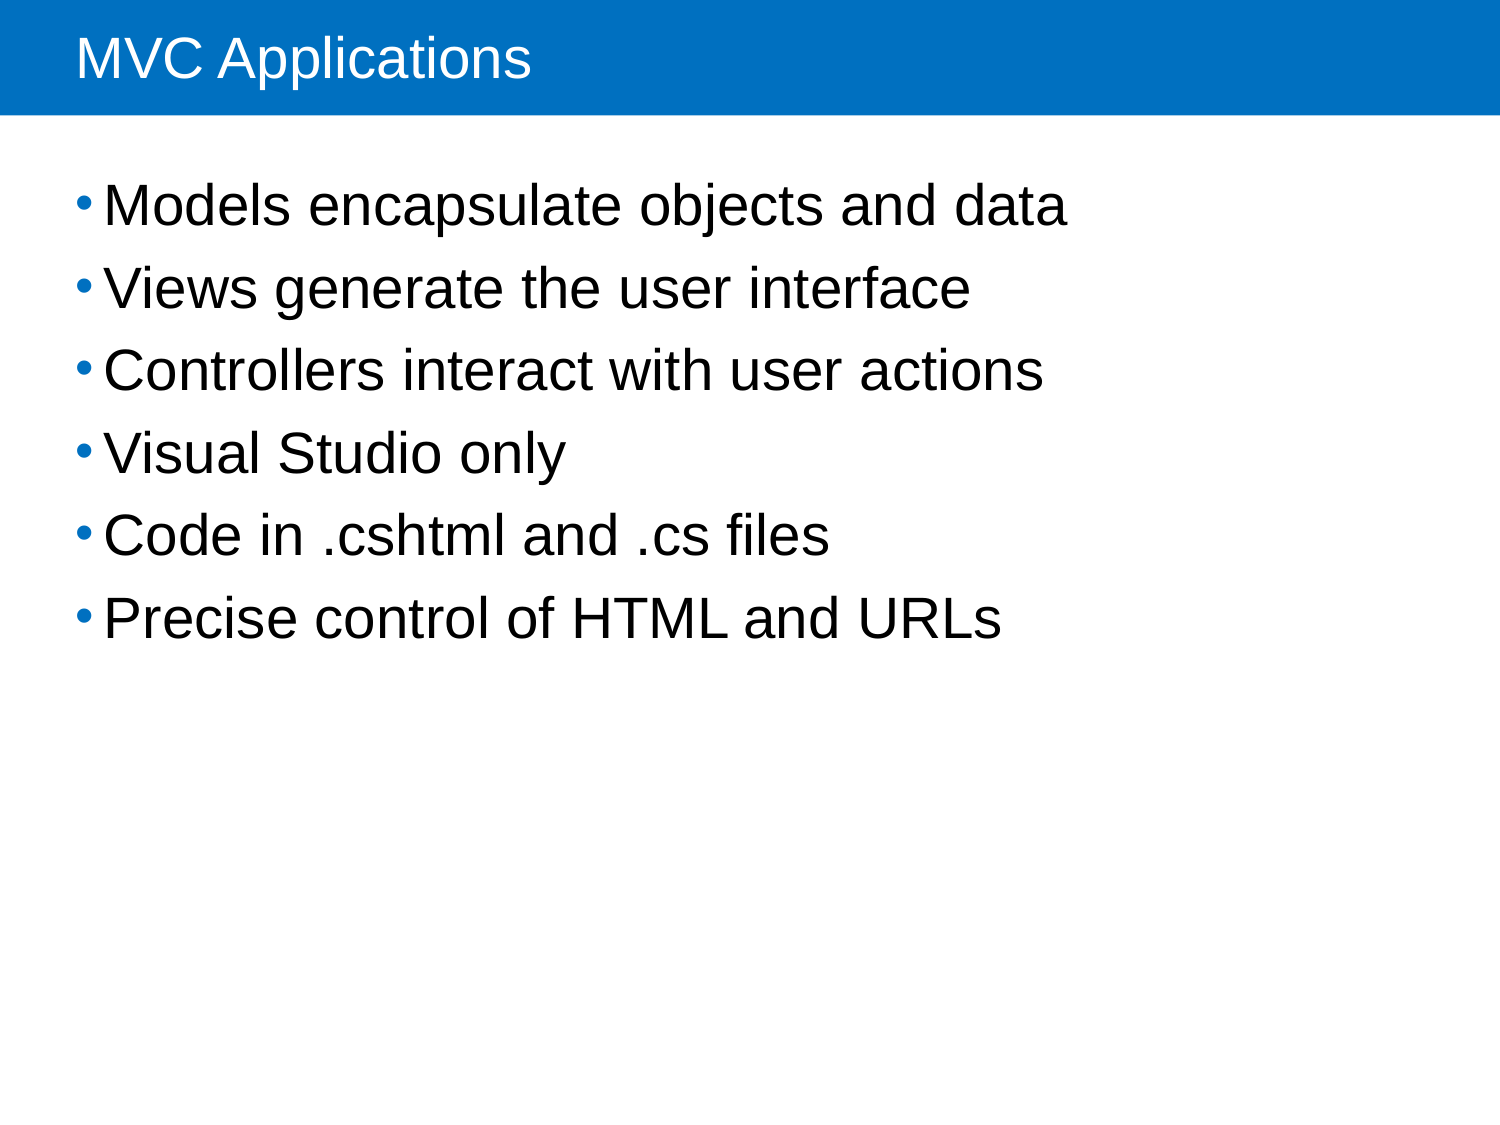

# MVC Applications
Models encapsulate objects and data
Views generate the user interface
Controllers interact with user actions
Visual Studio only
Code in .cshtml and .cs files
Precise control of HTML and URLs